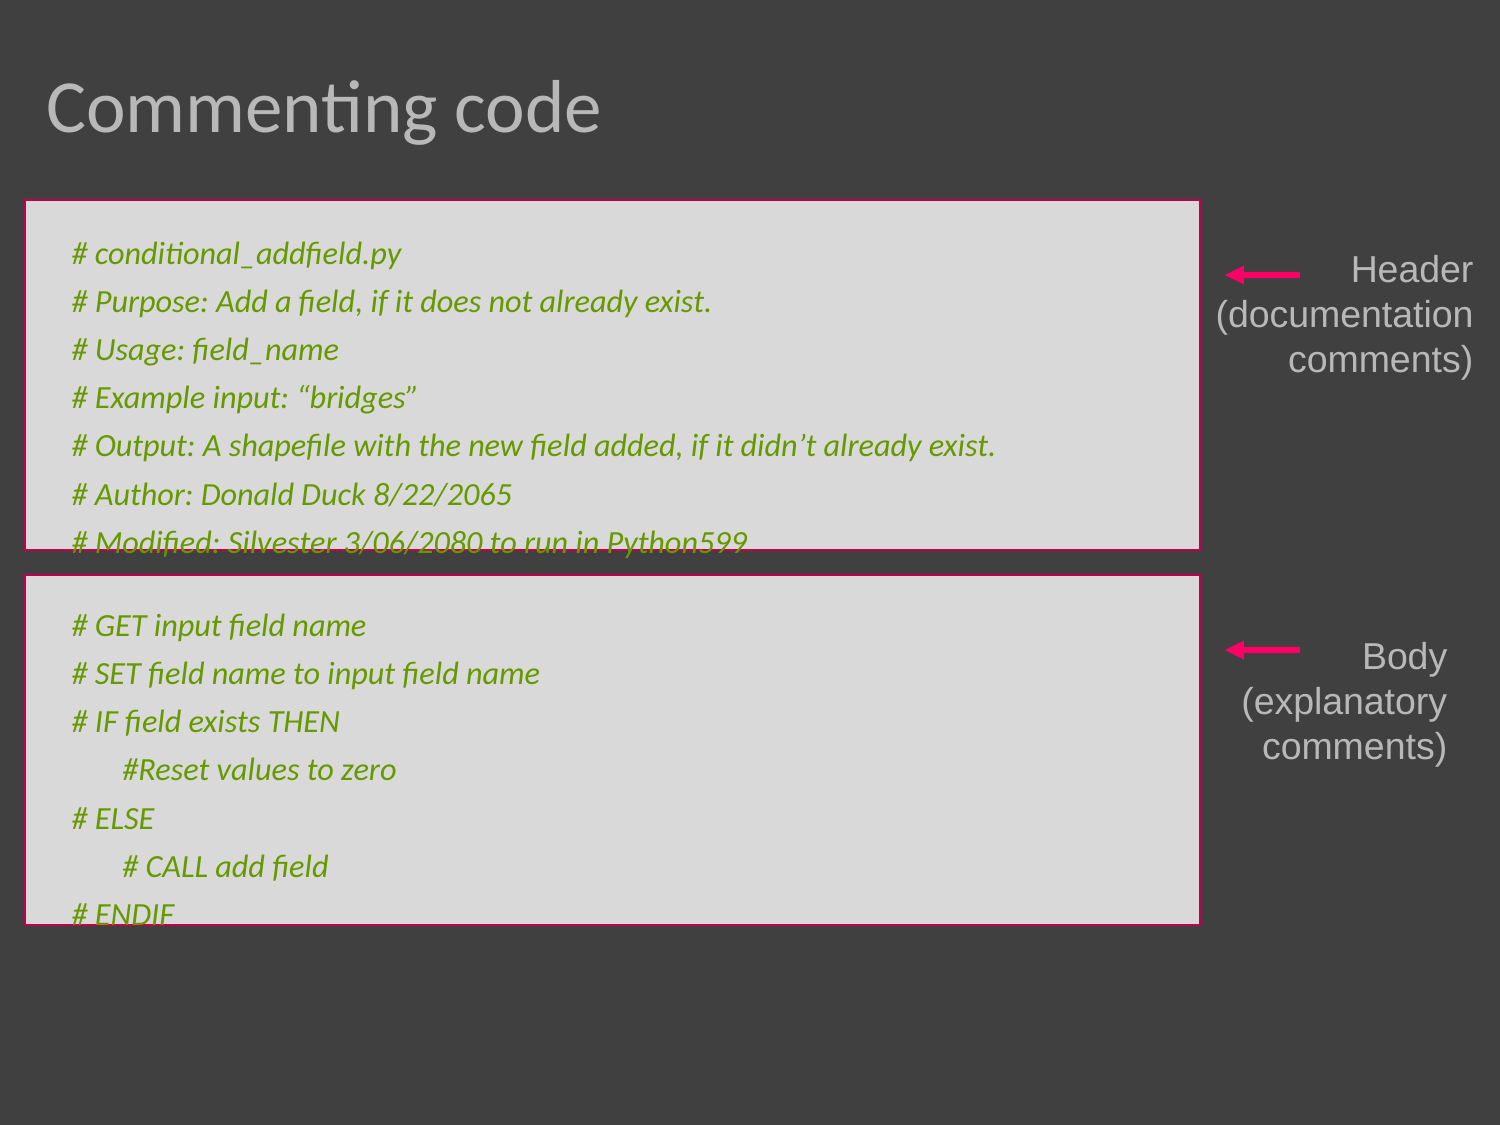

# Commenting code

# conditional_addfield.py
# Purpose: Add a field, if it does not already exist.
# Usage: field_name
# Example input: “bridges”
# Output: A shapefile with the new field added, if it didn’t already exist.
# Author: Donald Duck 8/22/2065
# Modified: Silvester 3/06/2080 to run in Python599
# GET input field name
# SET field name to input field name
# IF field exists THEN
       #Reset values to zero
# ELSE
       # CALL add field
# ENDIF

Header
(documentation
comments)

Body
(explanatory
comments)